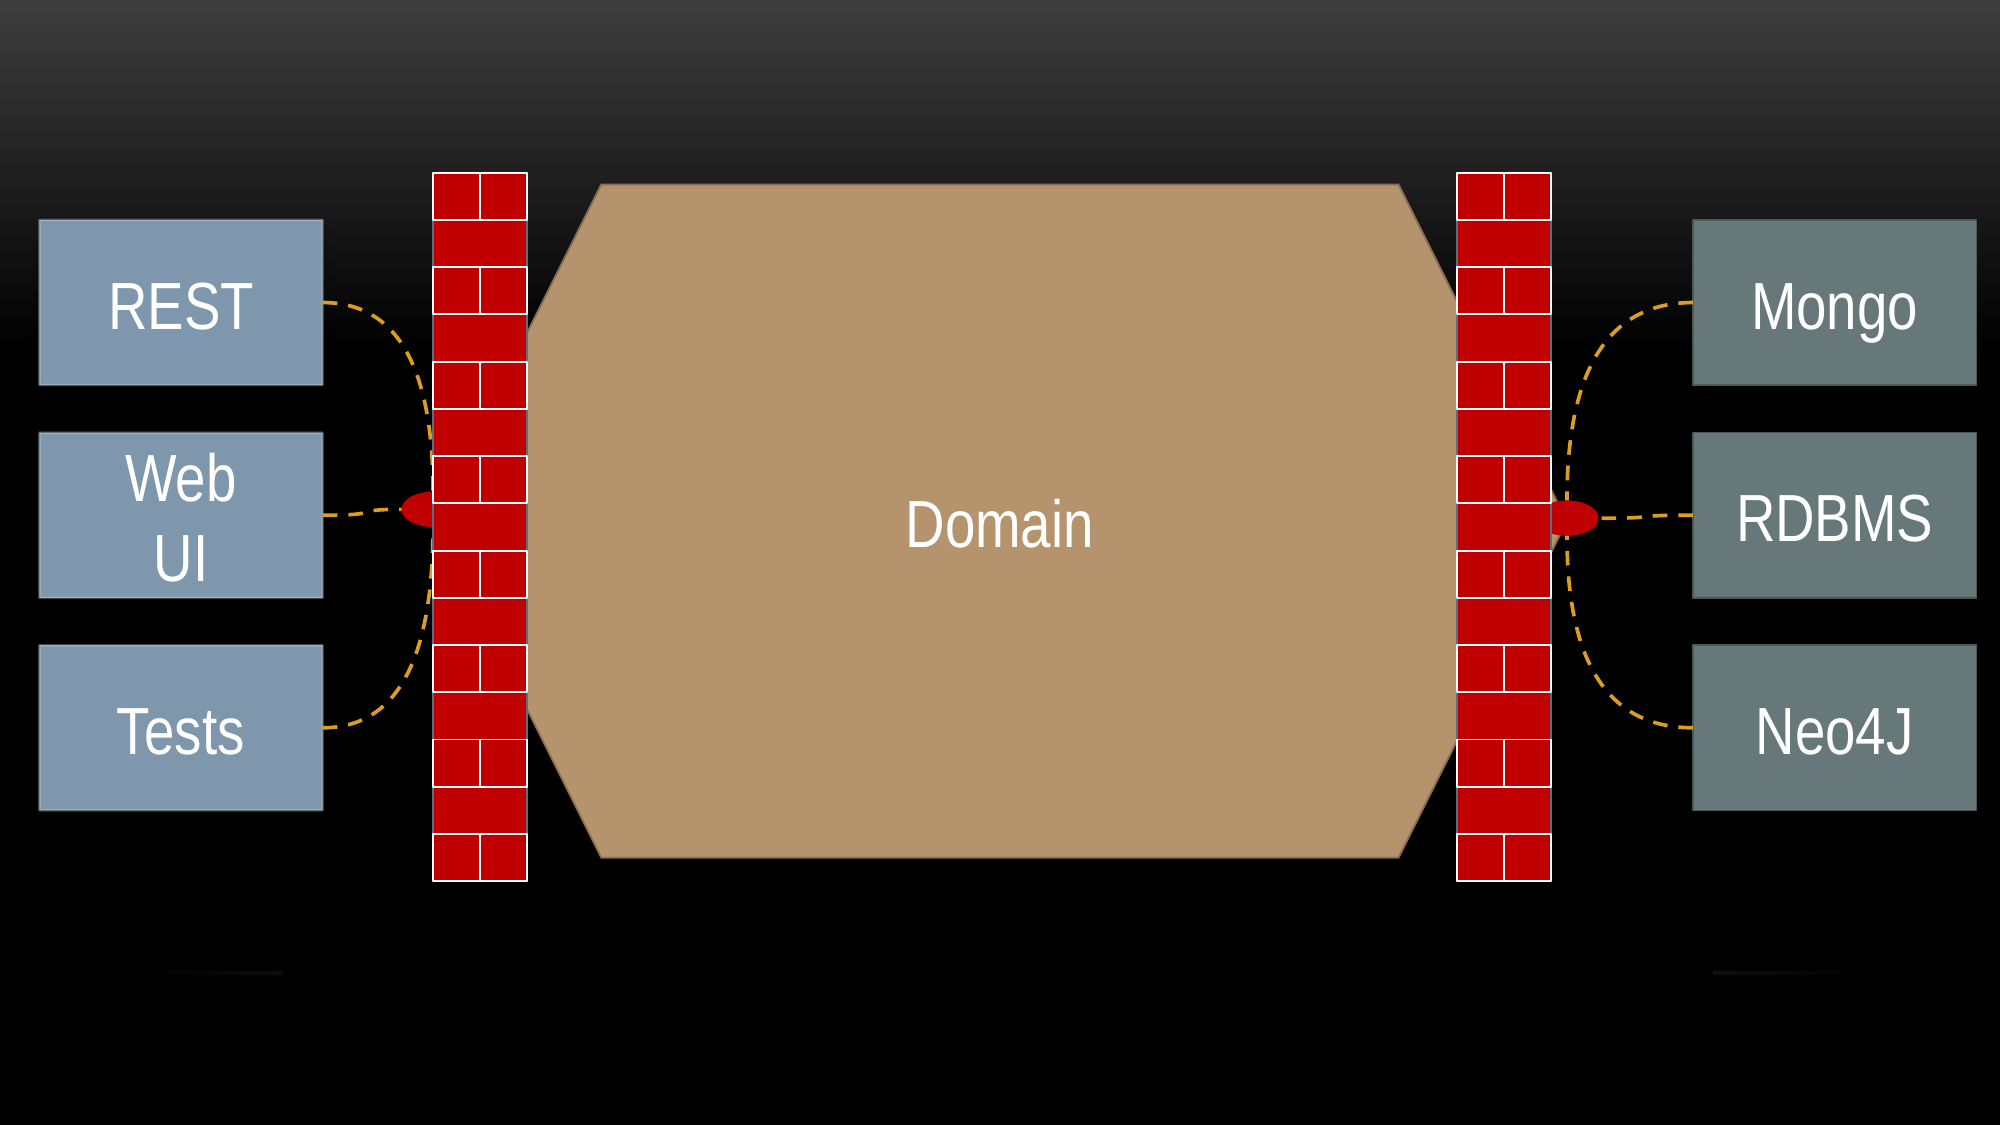

Domain
REST
Mongo
Web
UI
RDBMS

Tests
Neo4J